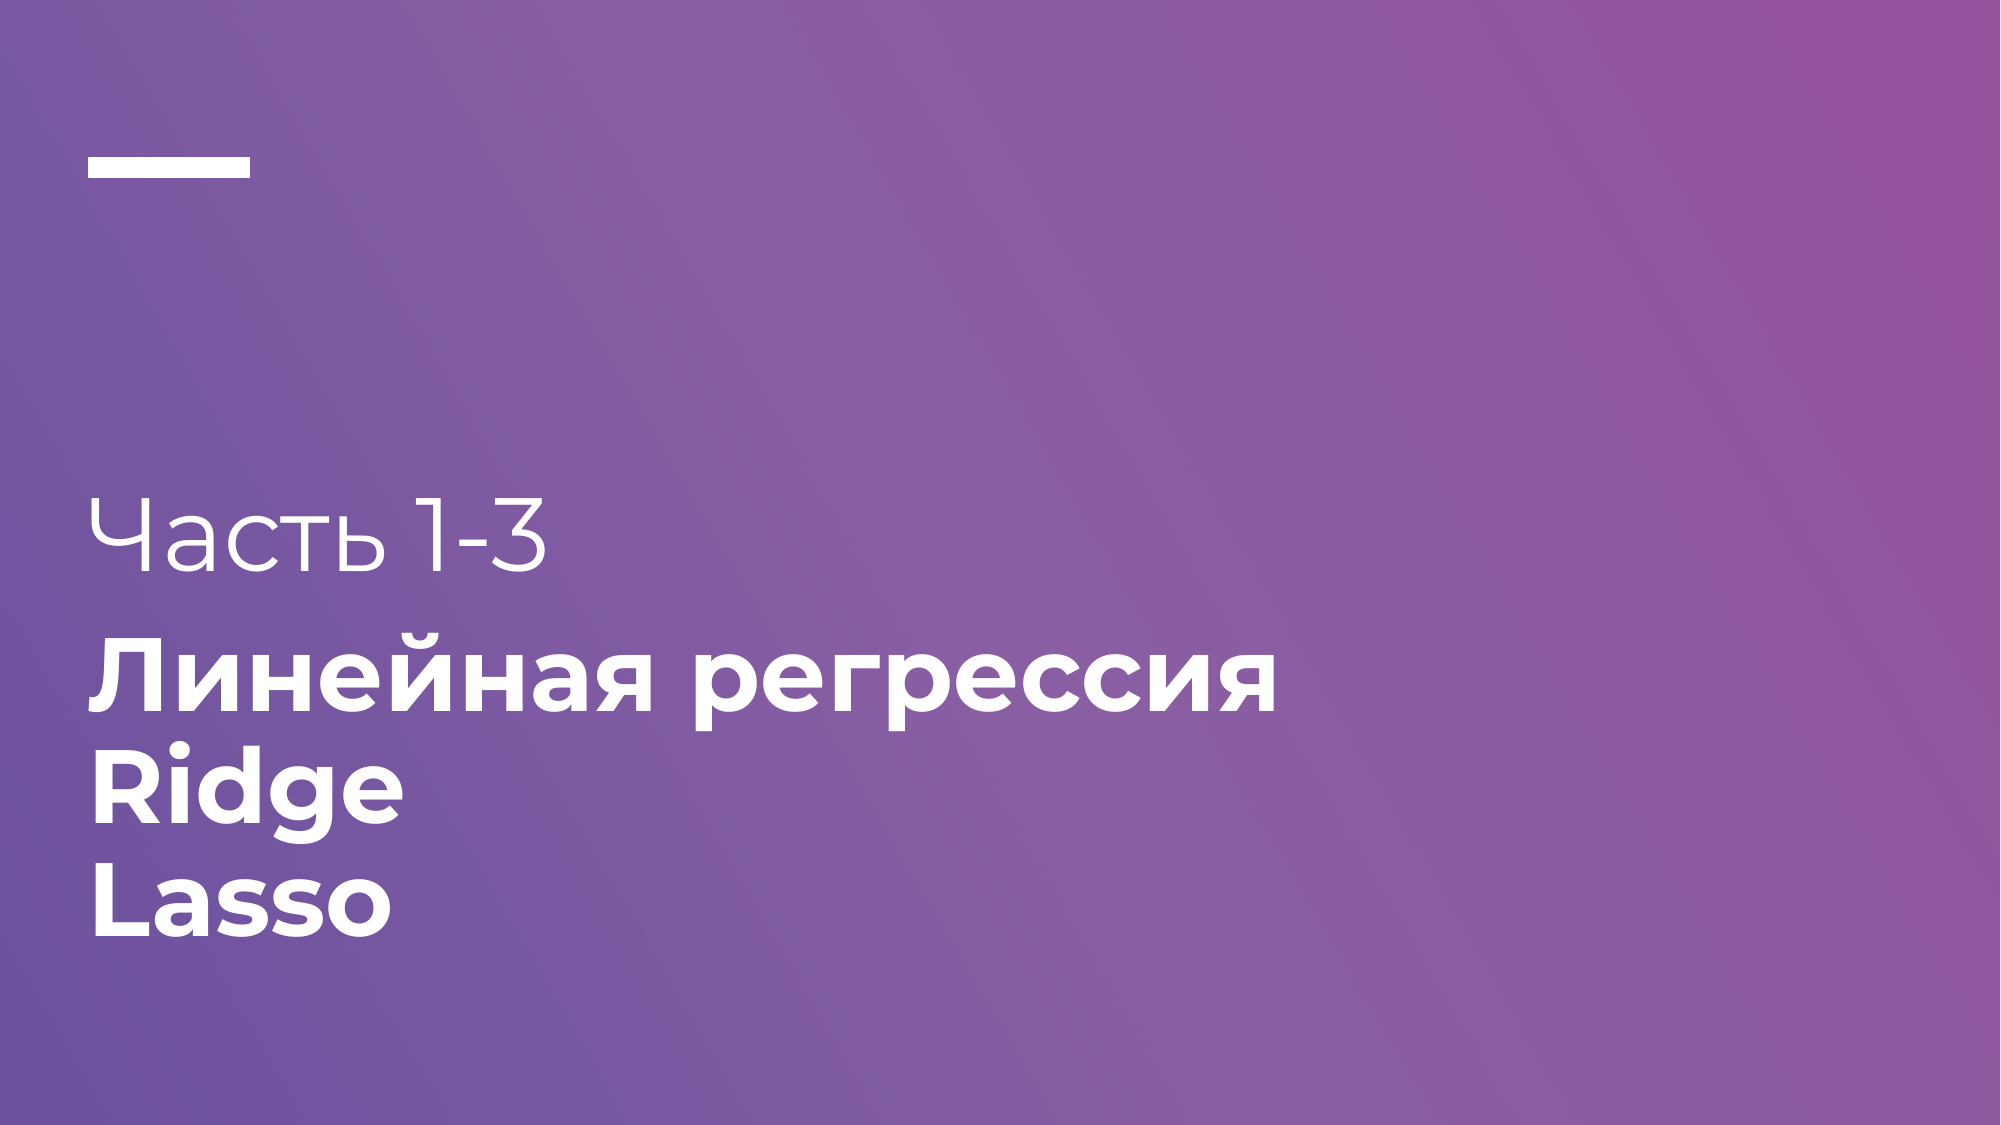

# Часть 1-3
Линейная регрессия
Ridge
Lasso